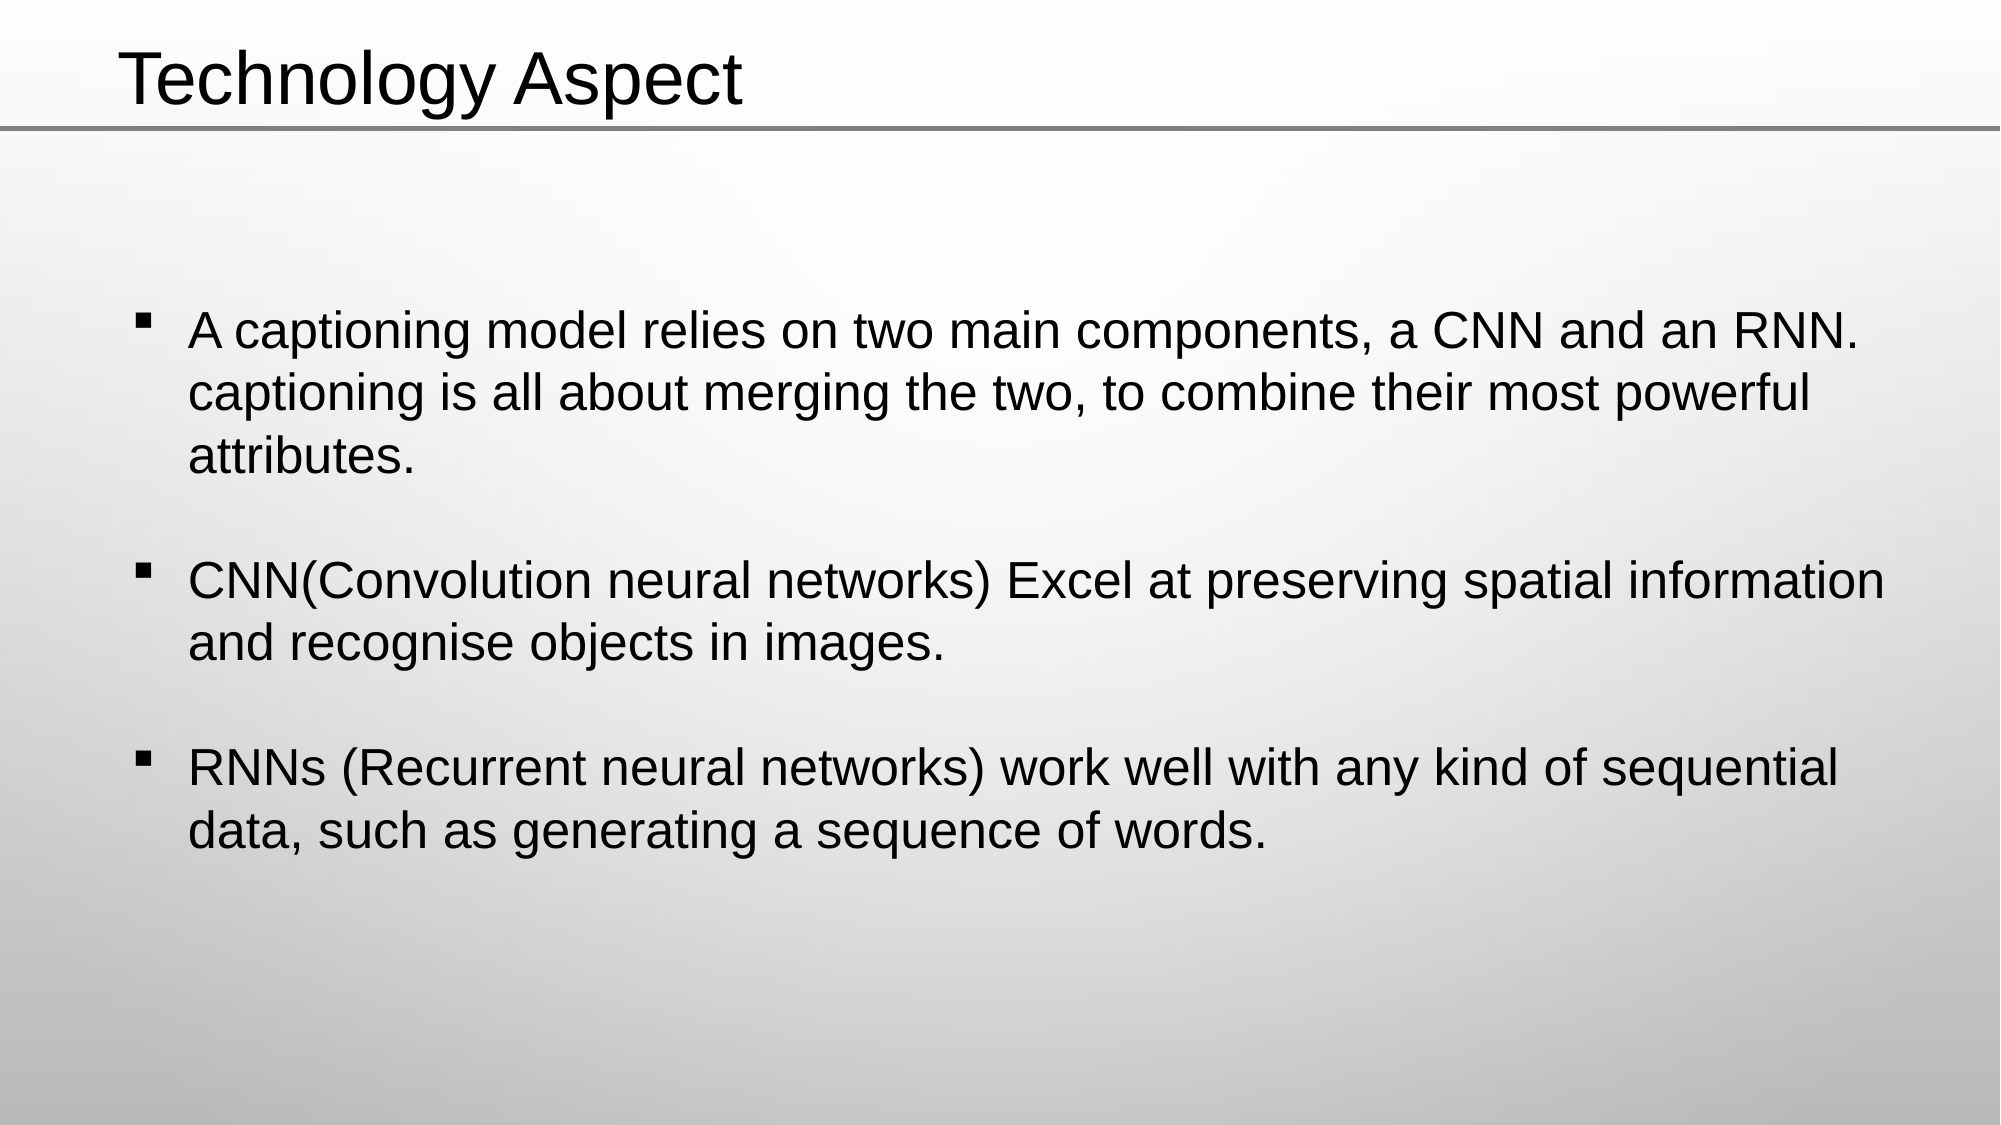

Technology Aspect
A captioning model relies on two main components, a CNN and an RNN. captioning is all about merging the two, to combine their most powerful attributes.

CNN(Convolution neural networks) Excel at preserving spatial information and recognise objects in images.

RNNs (Recurrent neural networks) work well with any kind of sequential data, such as generating a sequence of words.